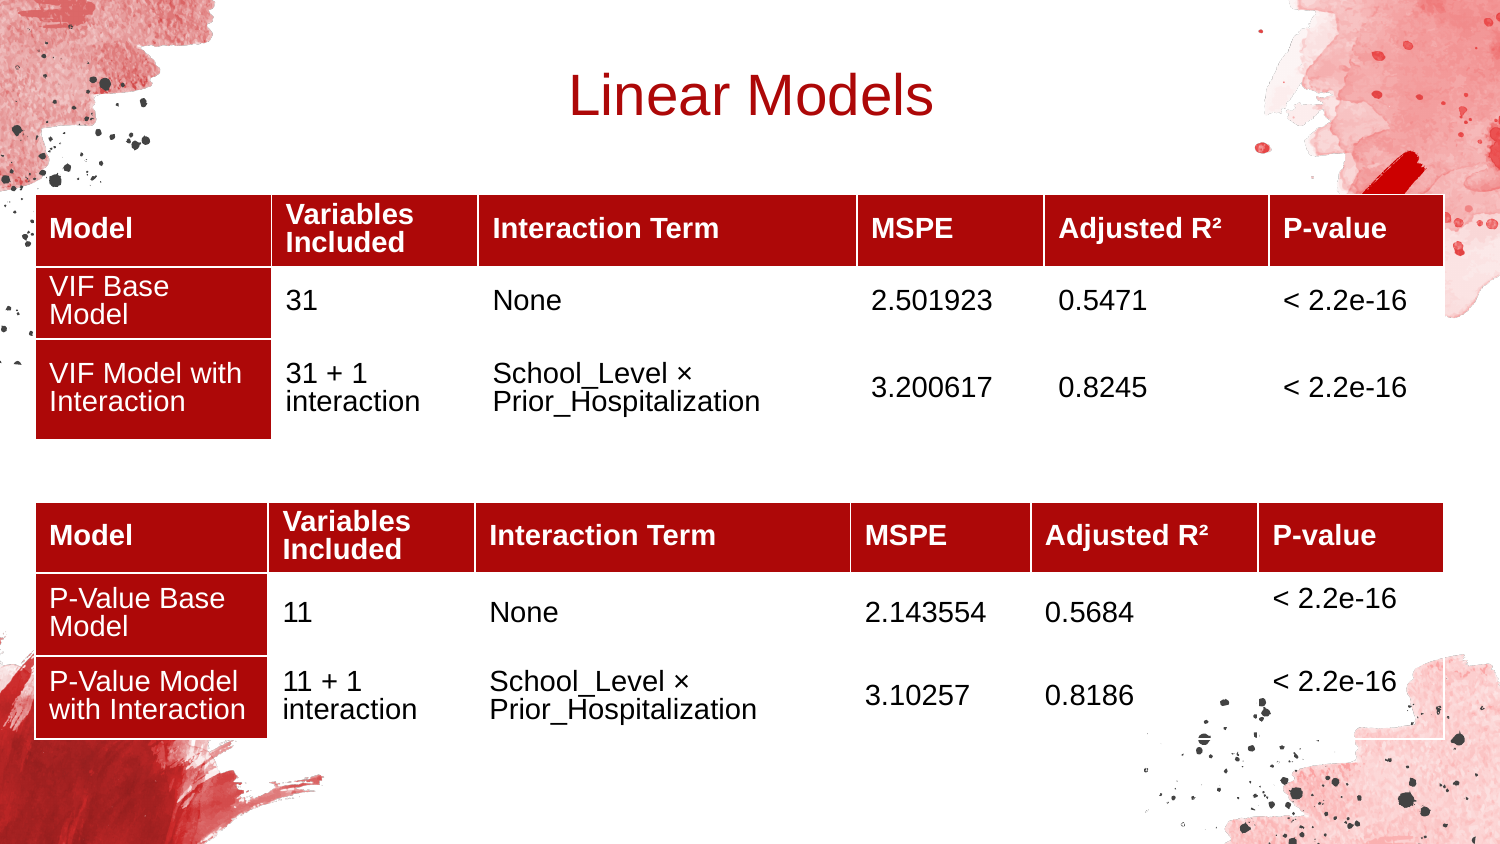

# Linear Models
| Model​ | Variables Included​ | Interaction Term​ | MSPE​ | Adjusted R²​ | P-value​ |
| --- | --- | --- | --- | --- | --- |
| VIF Base Model​ | 31​ | None​ | 2.501923​ | 0.5471​ | < 2.2e-16​ |
| VIF Model with Interaction​ | 31 + 1 interaction​ | School\_Level × Prior\_Hospitalization​ | 3.200617​ | 0.8245​ | < 2.2e-16​ |
| Model​ | Variables Included​ | Interaction Term​ | MSPE​ | Adjusted R²​ | P-value​ |
| --- | --- | --- | --- | --- | --- |
| P-Value Base Model​ | 11​ | None​ | 2.143554​ | 0.5684​ | < 2.2e-16​ ​ |
| P-Value Model with Interaction​ | 11 + 1 interaction​ | School\_Level × Prior\_Hospitalization​ | 3.10257​ | 0.8186​ | < 2.2e-16​ ​ |